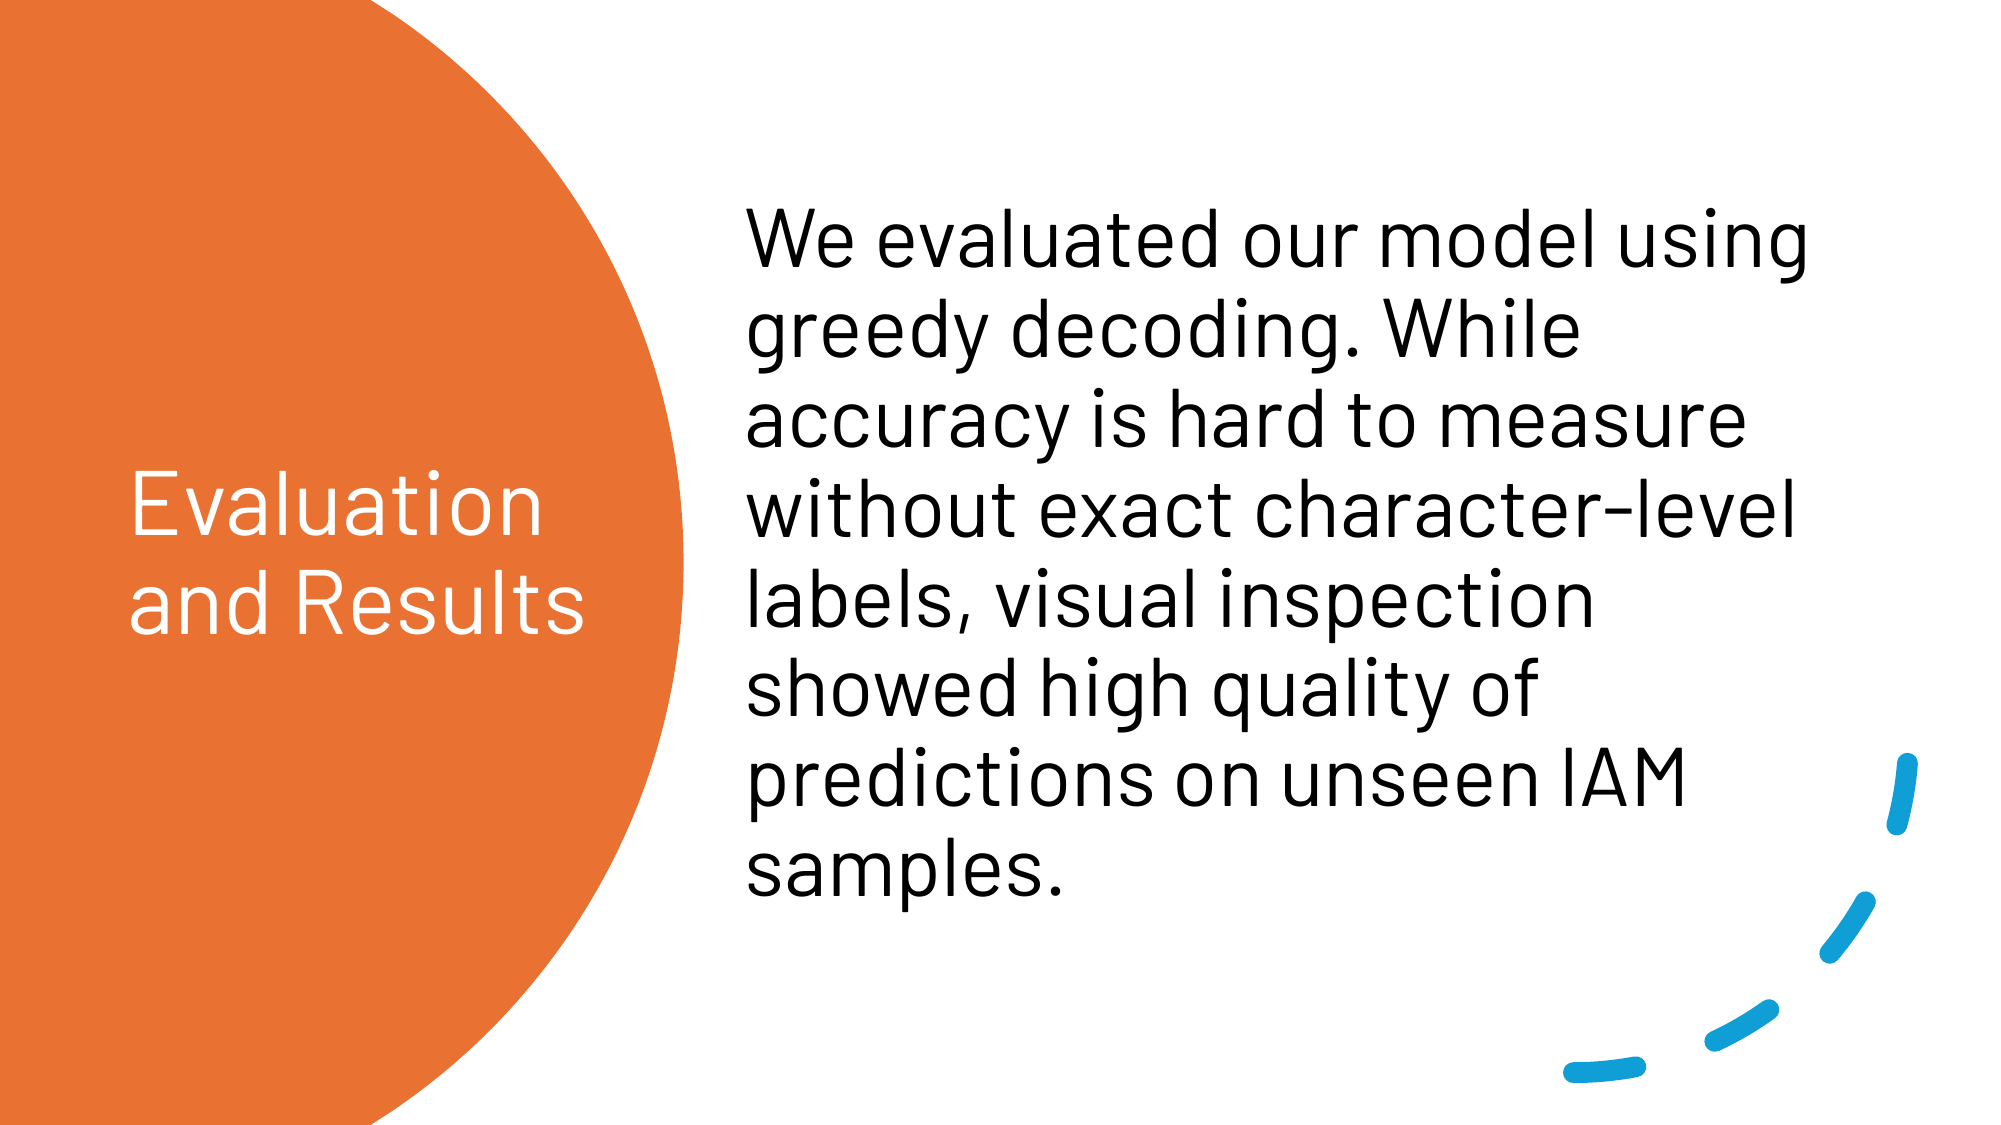

We evaluated our model using greedy decoding. While accuracy is hard to measure without exact character-level labels, visual inspection showed high quality of predictions on unseen IAM samples.
# Evaluation and Results